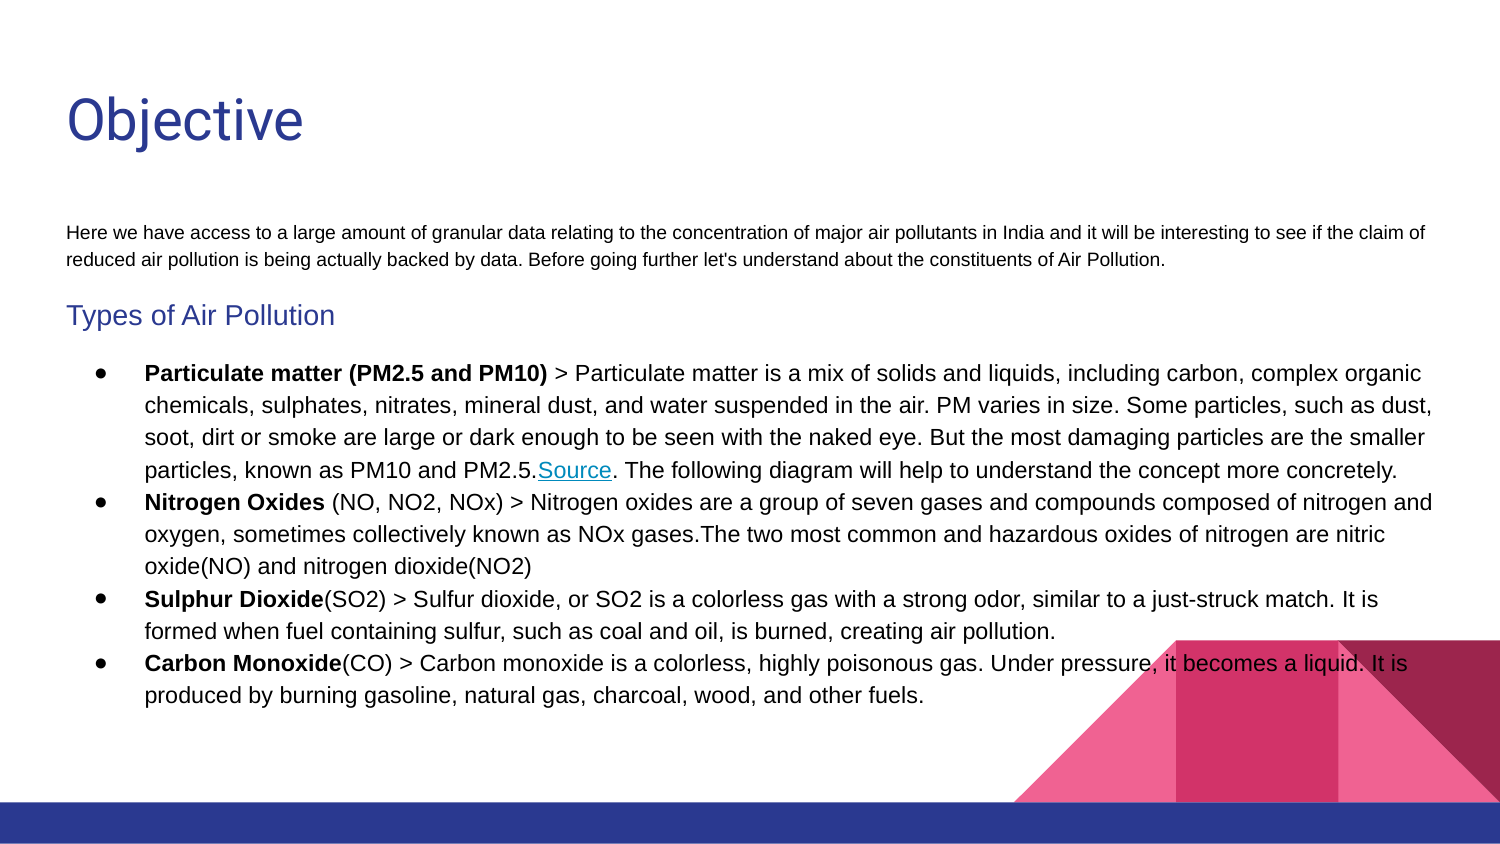

# Objective
Here we have access to a large amount of granular data relating to the concentration of major air pollutants in India and it will be interesting to see if the claim of reduced air pollution is being actually backed by data. Before going further let's understand about the constituents of Air Pollution.
Types of Air Pollution
Particulate matter (PM2.5 and PM10) > Particulate matter is a mix of solids and liquids, including carbon, complex organic chemicals, sulphates, nitrates, mineral dust, and water suspended in the air. PM varies in size. Some particles, such as dust, soot, dirt or smoke are large or dark enough to be seen with the naked eye. But the most damaging particles are the smaller particles, known as PM10 and PM2.5.Source. The following diagram will help to understand the concept more concretely.
Nitrogen Oxides (NO, NO2, NOx) > Nitrogen oxides are a group of seven gases and compounds composed of nitrogen and oxygen, sometimes collectively known as NOx gases.The two most common and hazardous oxides of nitrogen are nitric oxide(NO) and nitrogen dioxide(NO2)
Sulphur Dioxide(SO2) > Sulfur dioxide, or SO2 is a colorless gas with a strong odor, similar to a just-struck match. It is formed when fuel containing sulfur, such as coal and oil, is burned, creating air pollution.
Carbon Monoxide(CO) > Carbon monoxide is a colorless, highly poisonous gas. Under pressure, it becomes a liquid. It is produced by burning gasoline, natural gas, charcoal, wood, and other fuels.